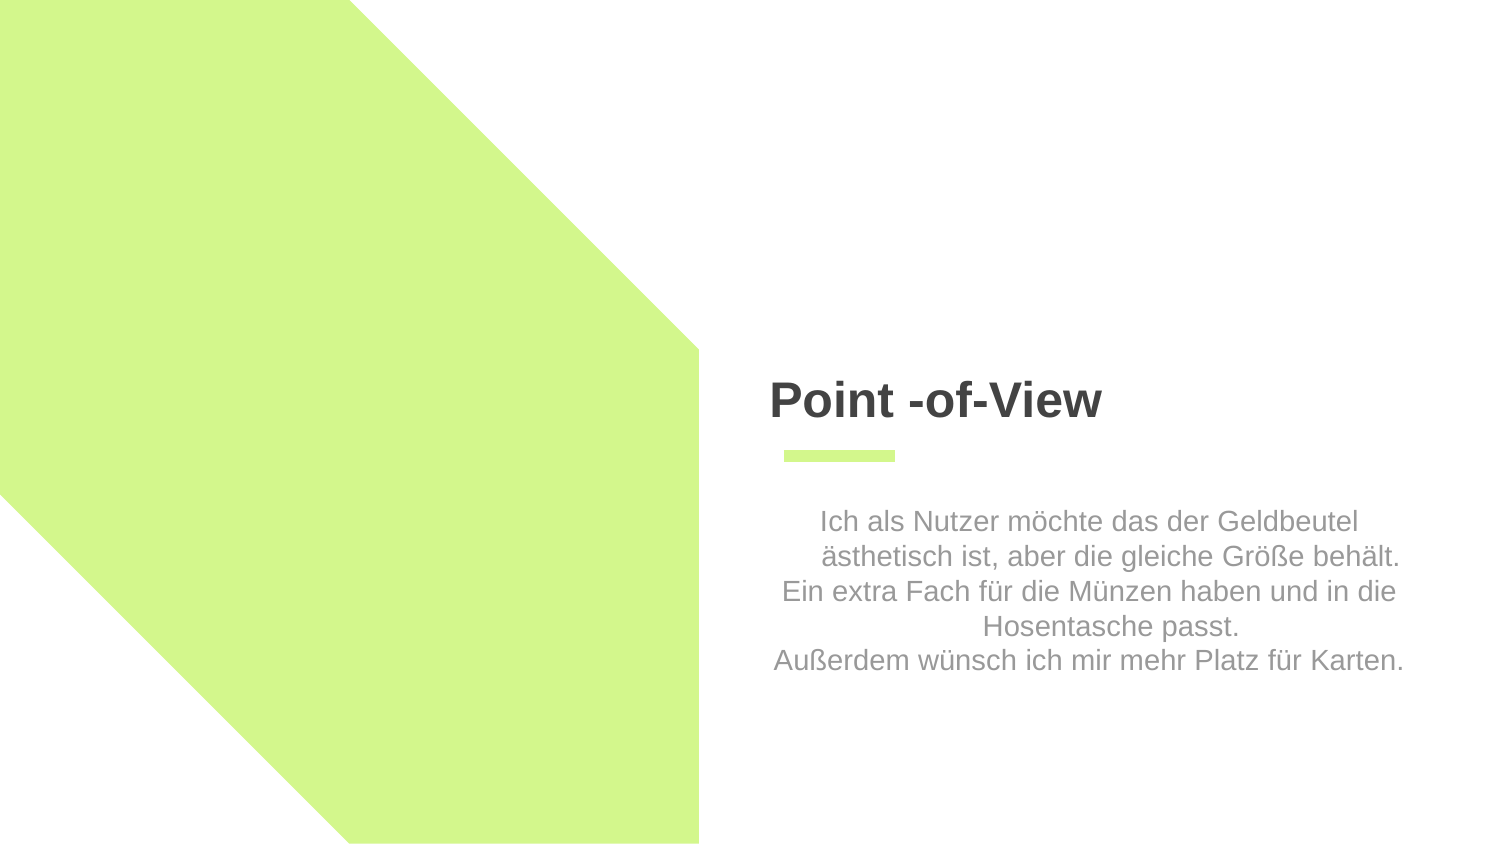

# Point -of-View
Ich als Nutzer möchte das der Geldbeutel ästhetisch ist, aber die gleiche Größe behält.
Ein extra Fach für die Münzen haben und in die Hosentasche passt.
Außerdem wünsch ich mir mehr Platz für Karten.